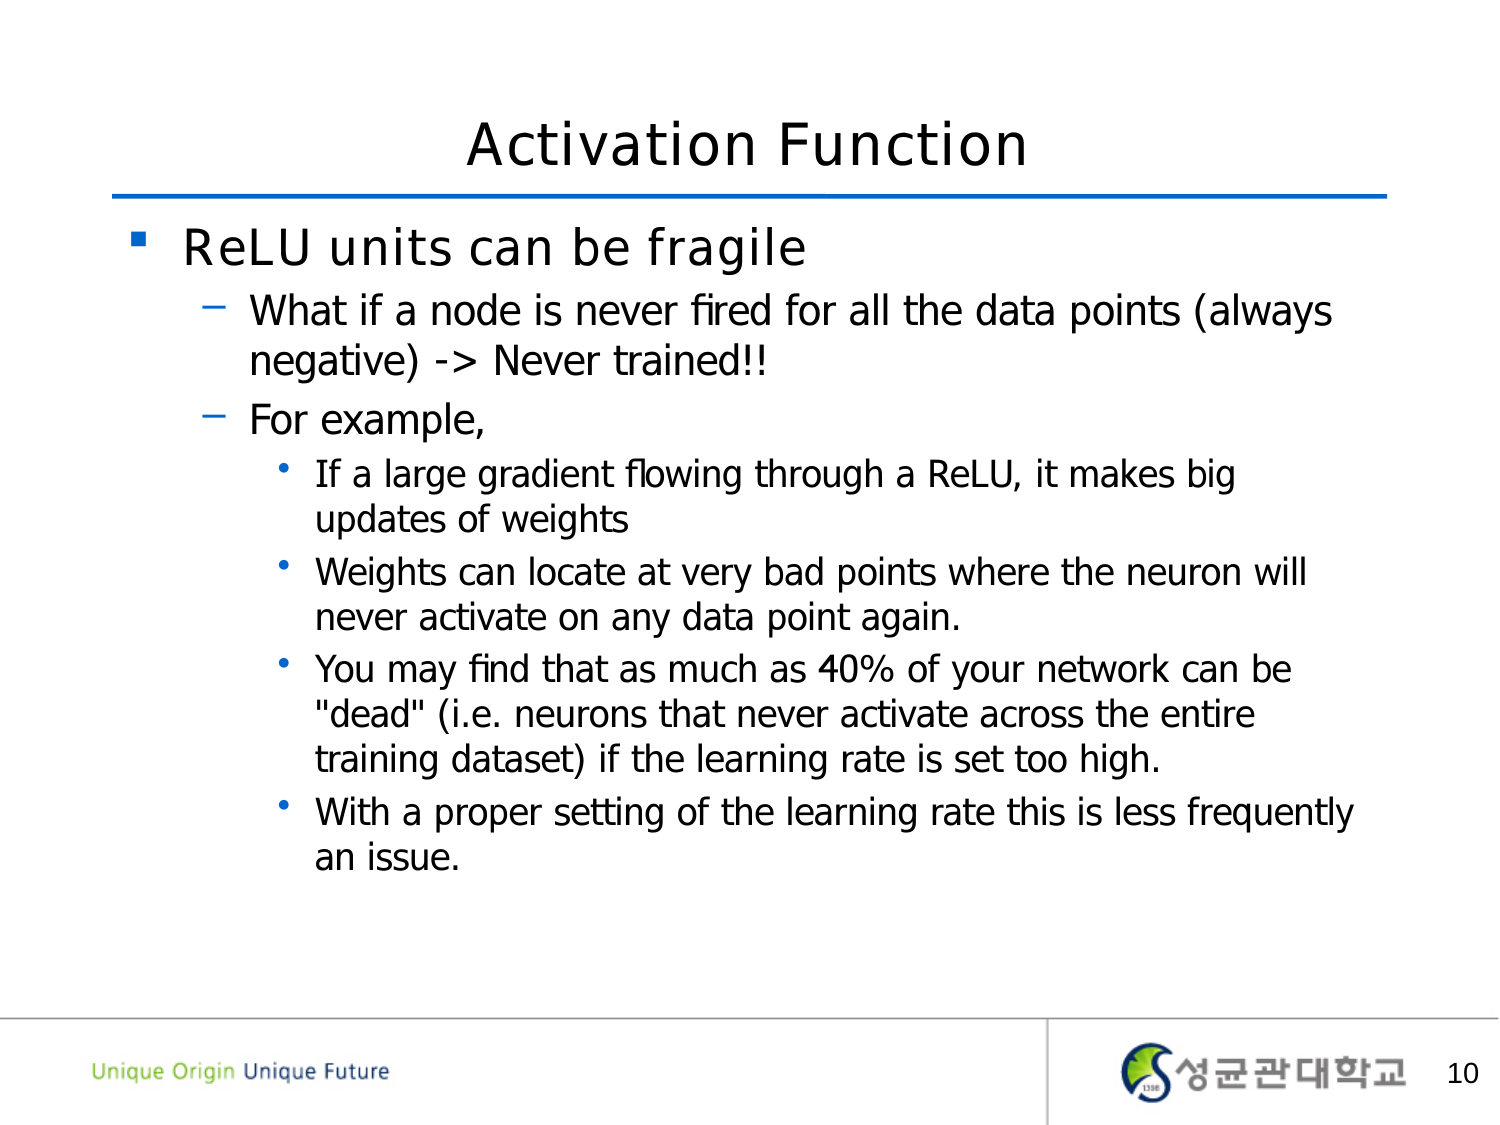

# Activation Function
ReLU units can be fragile
What if a node is never fired for all the data points (always negative) -> Never trained!!
For example,
If a large gradient flowing through a ReLU, it makes big updates of weights
Weights can locate at very bad points where the neuron will never activate on any data point again.
You may find that as much as 40% of your network can be "dead" (i.e. neurons that never activate across the entire training dataset) if the learning rate is set too high.
With a proper setting of the learning rate this is less frequently an issue.
10